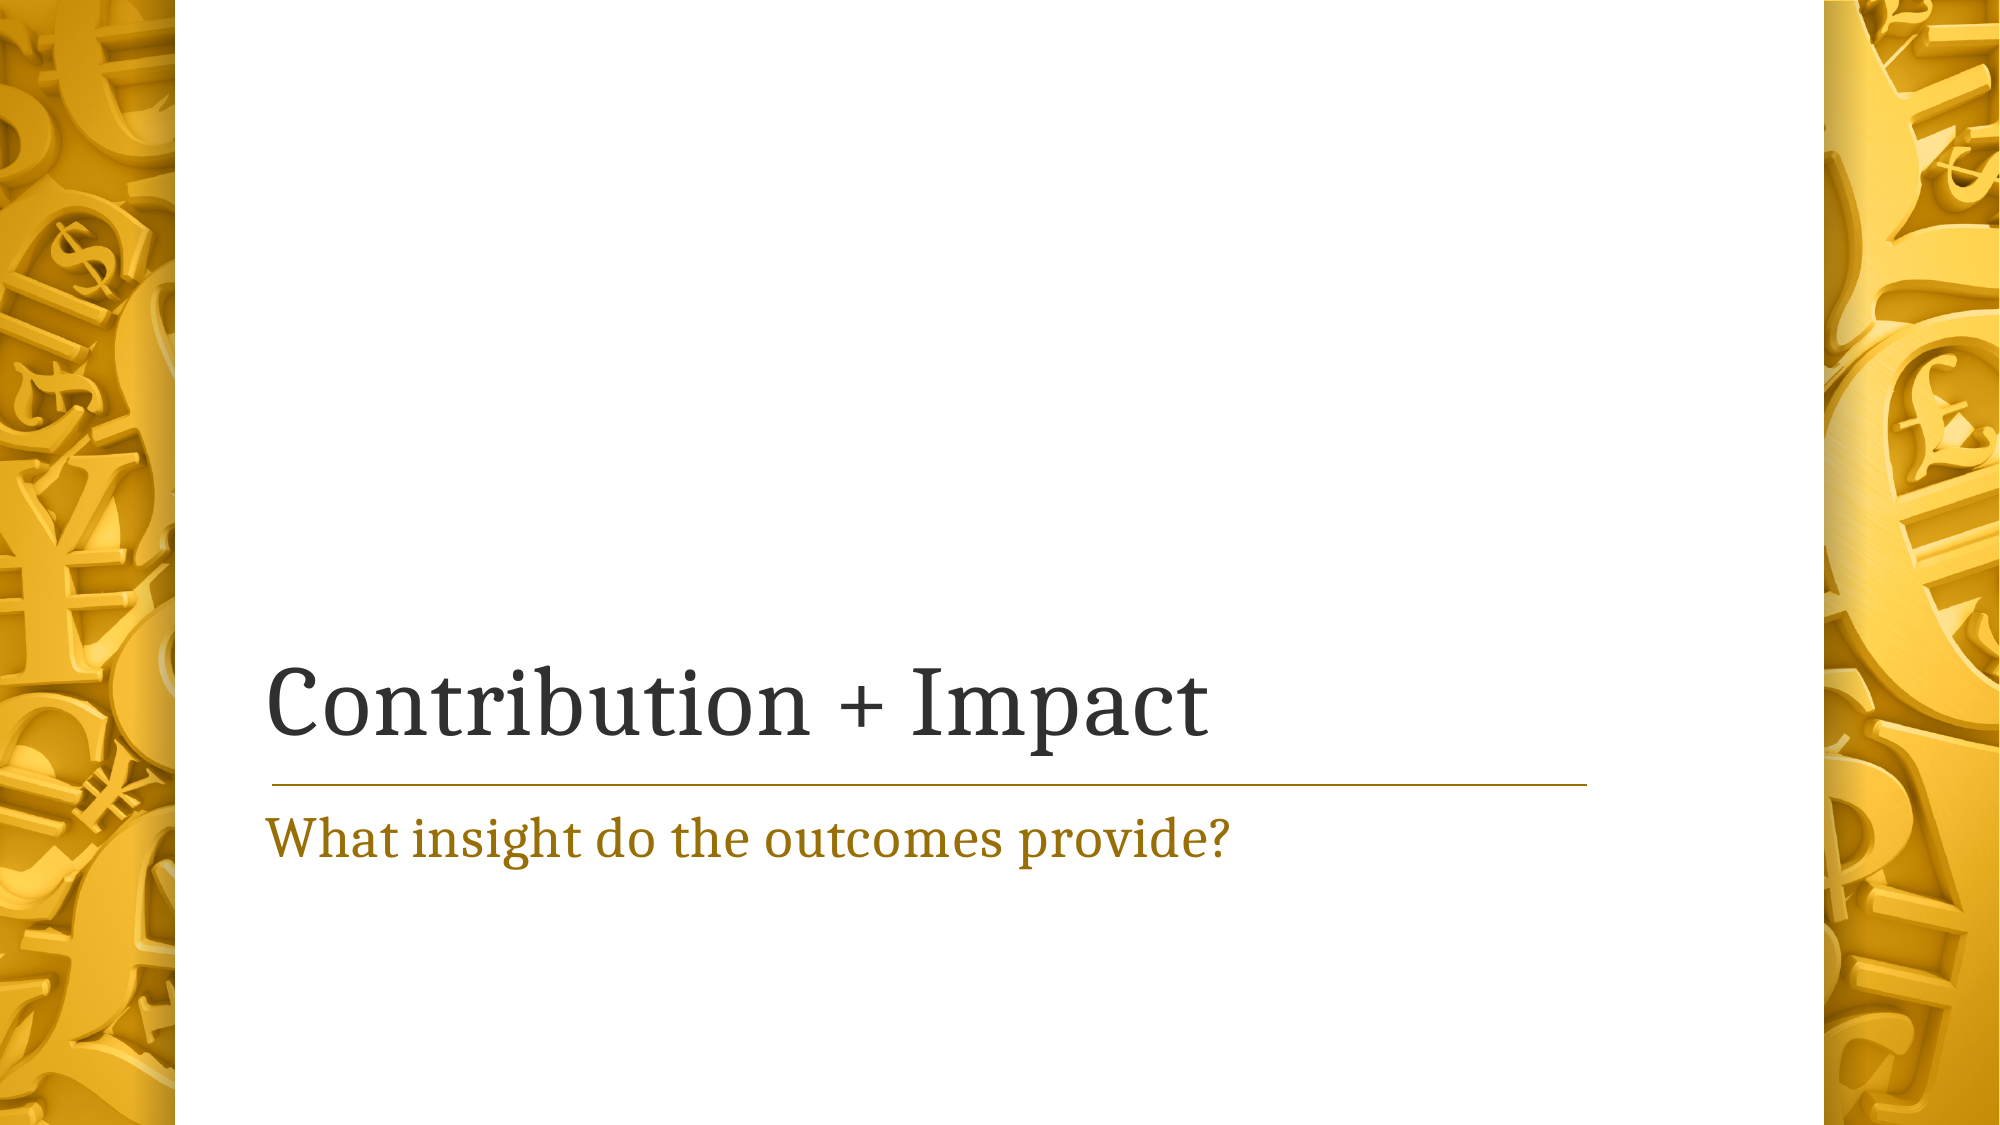

# Contribution + Impact
What insight do the outcomes provide?